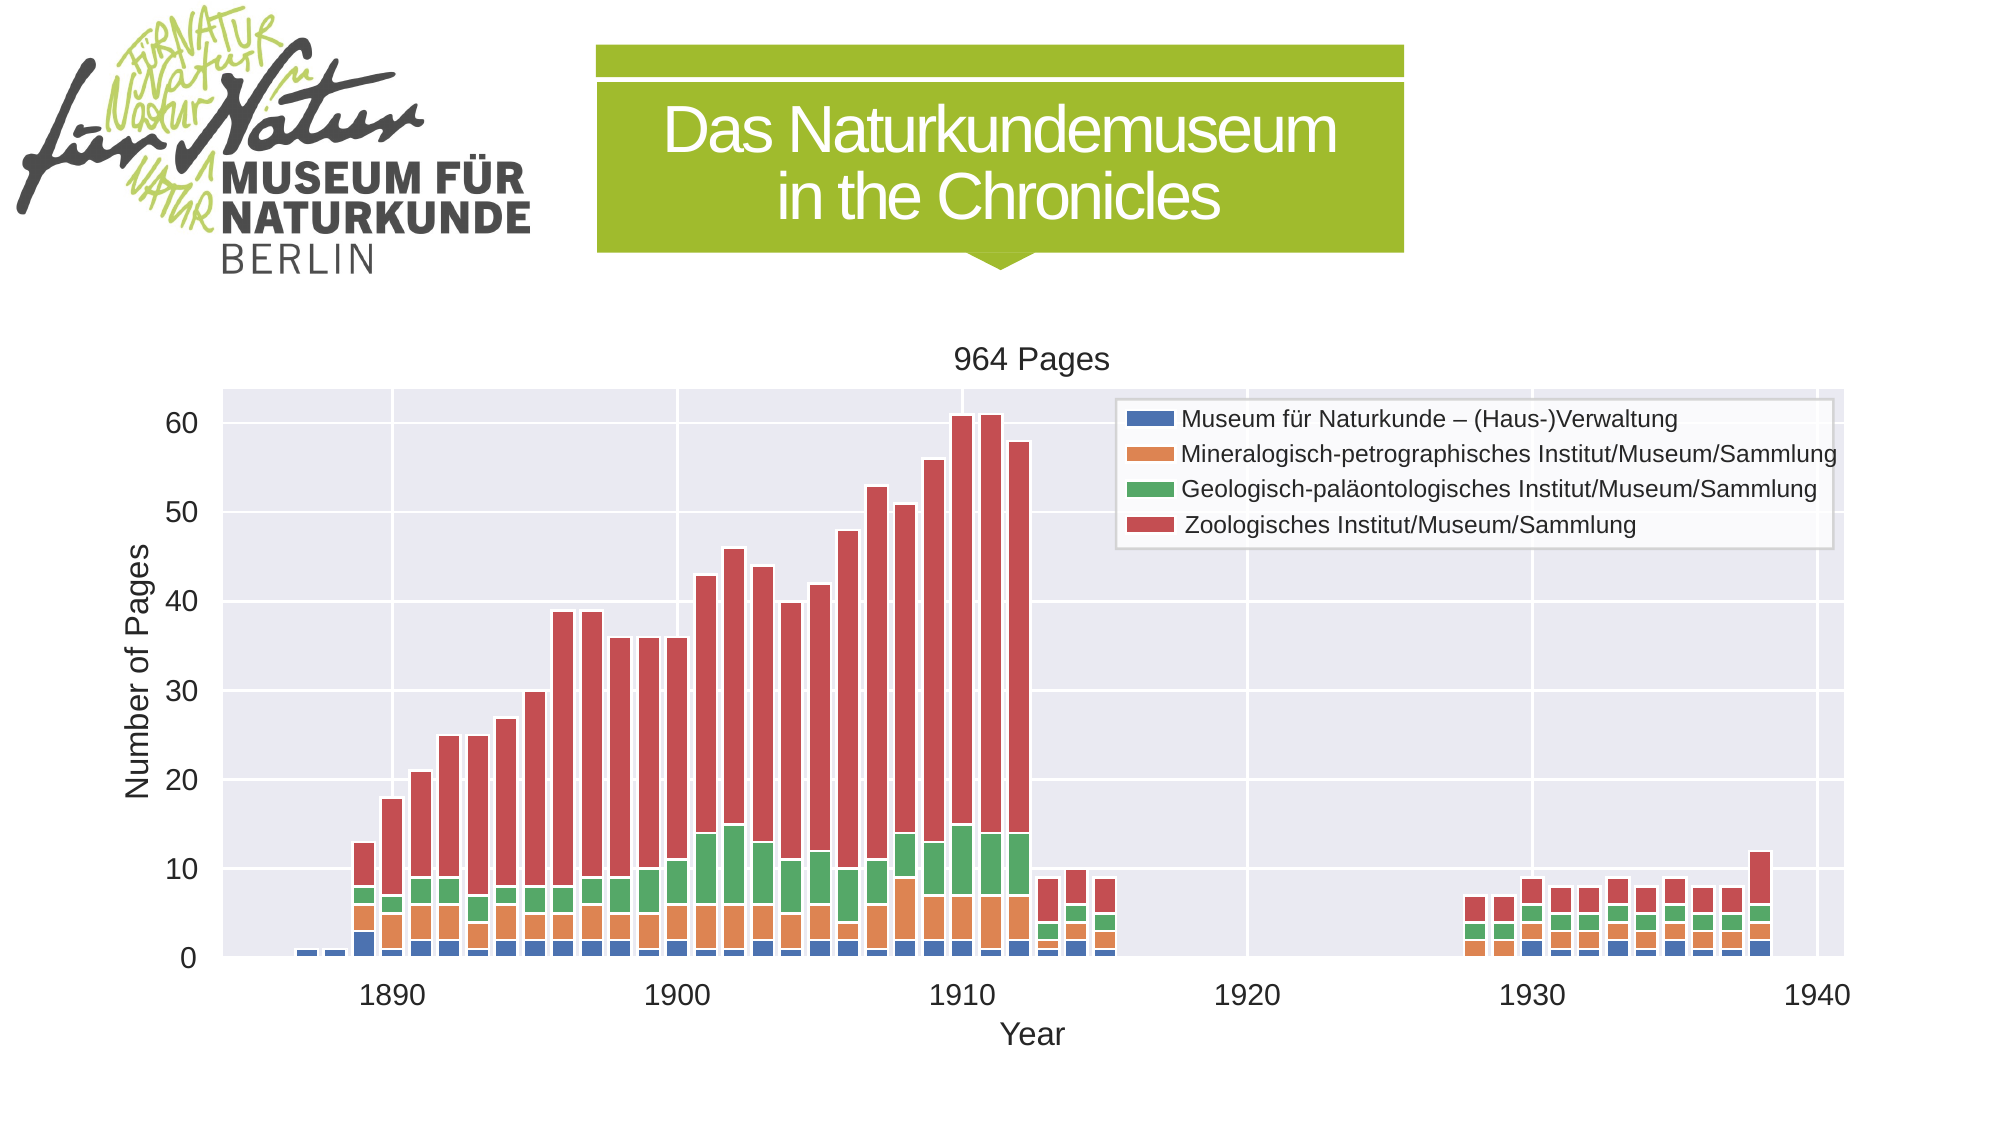

# Das Naturkundemuseum in the Chronicles

964 Pages

1890

1900

1910

1920

1930

1940
Year

Museum für Naturkunde – (Haus-)Verwaltung

Mineralogisch-petrographisches Institut/Museum/Sammlung

Geologisch-paläontologisches Institut/Museum/Sammlung

Zoologisches Institut/Museum/Sammlung

60

50

40

Number of Pages
30

20

10

0